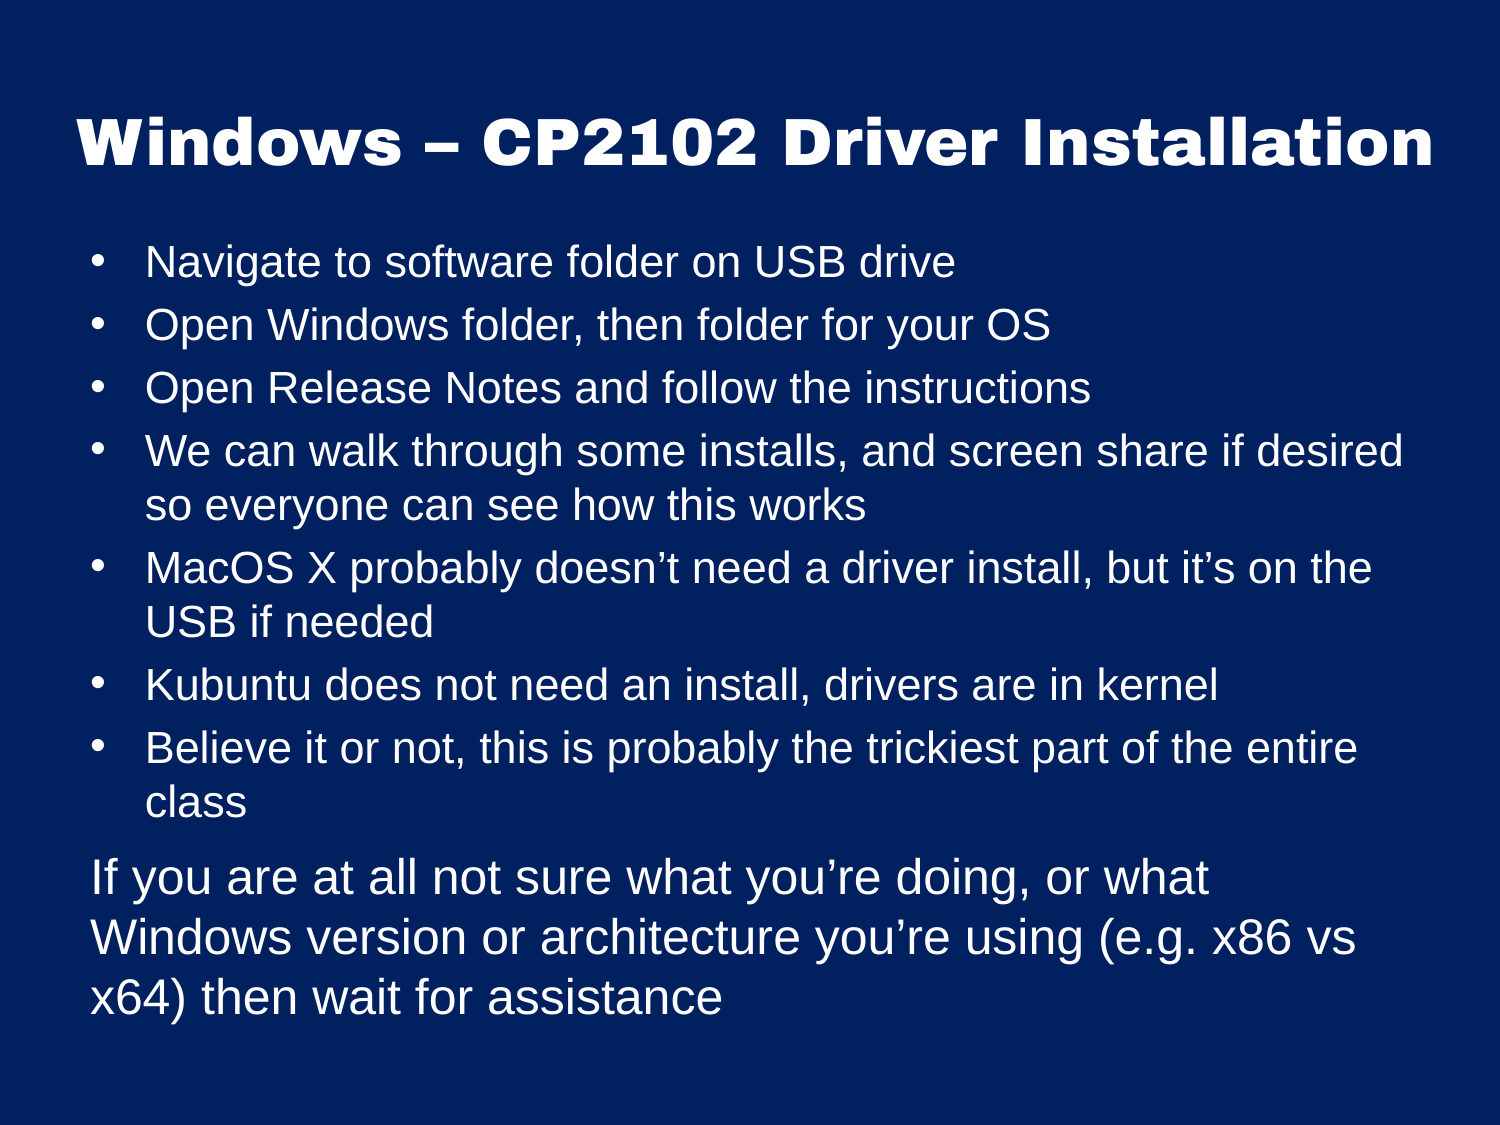

# Windows – CP2102 Driver Installation
Navigate to software folder on USB drive
Open Windows folder, then folder for your OS
Open Release Notes and follow the instructions
We can walk through some installs, and screen share if desired so everyone can see how this works
MacOS X probably doesn’t need a driver install, but it’s on the USB if needed
Kubuntu does not need an install, drivers are in kernel
Believe it or not, this is probably the trickiest part of the entire class

If you are at all not sure what you’re doing, or what Windows version or architecture you’re using (e.g. x86 vs x64) then wait for assistance